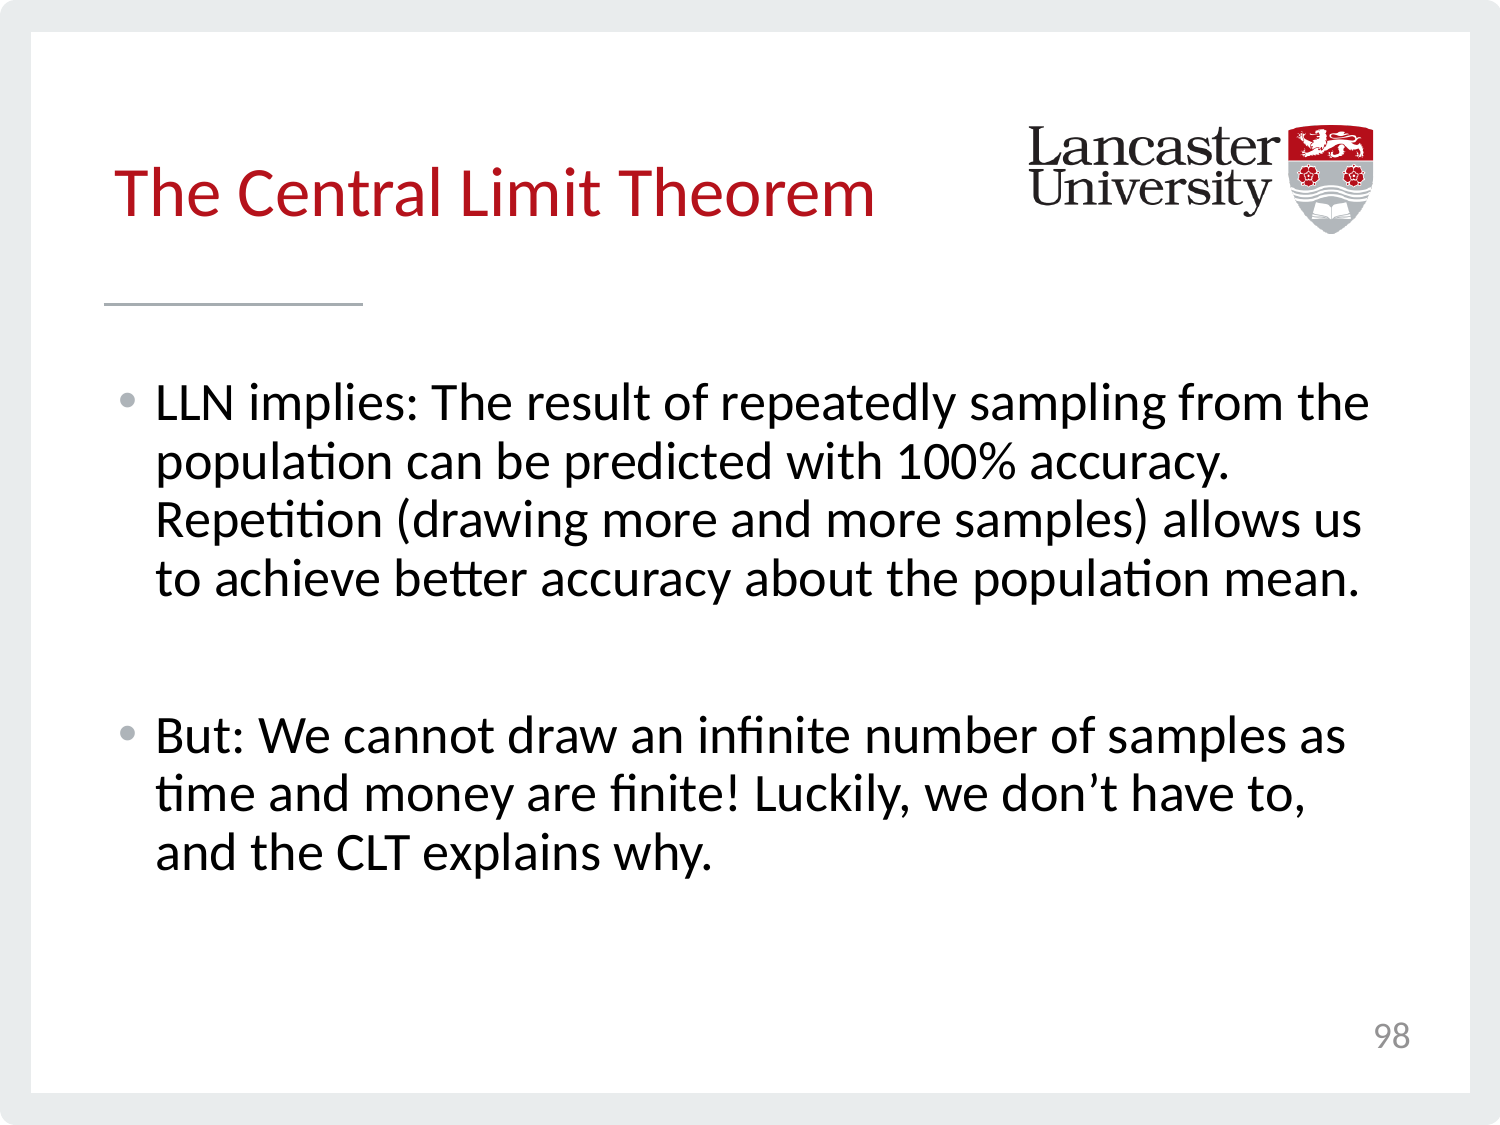

# The Central Limit Theorem
LLN implies: The result of repeatedly sampling from the population can be predicted with 100% accuracy. Repetition (drawing more and more samples) allows us to achieve better accuracy about the population mean.

But: We cannot draw an infinite number of samples as time and money are finite! Luckily, we don’t have to, and the CLT explains why.

98